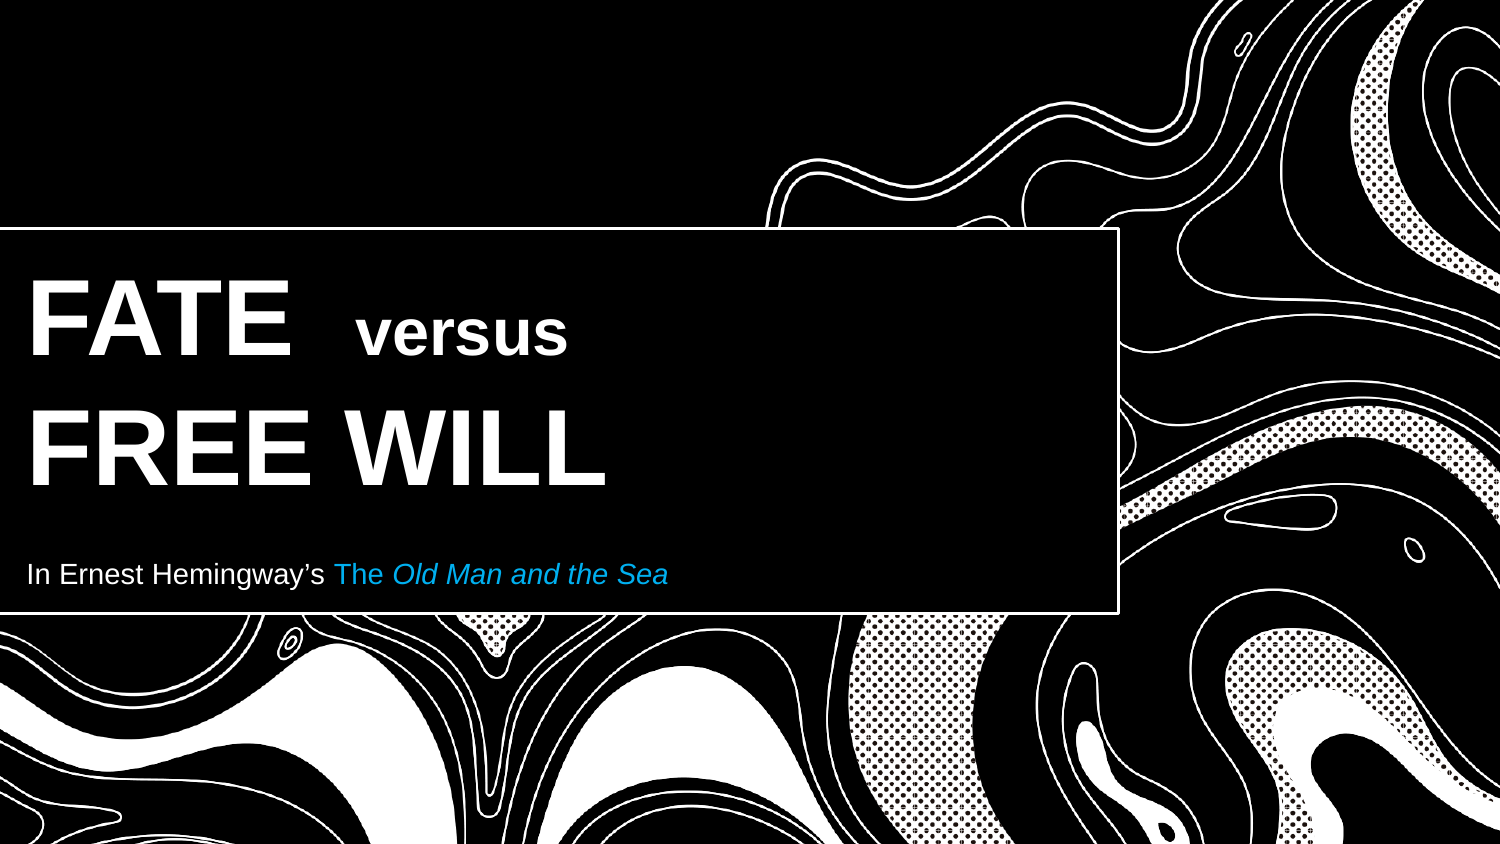

# FATE  versus FREE WILL
In Ernest Hemingway’s The Old Man and the Sea